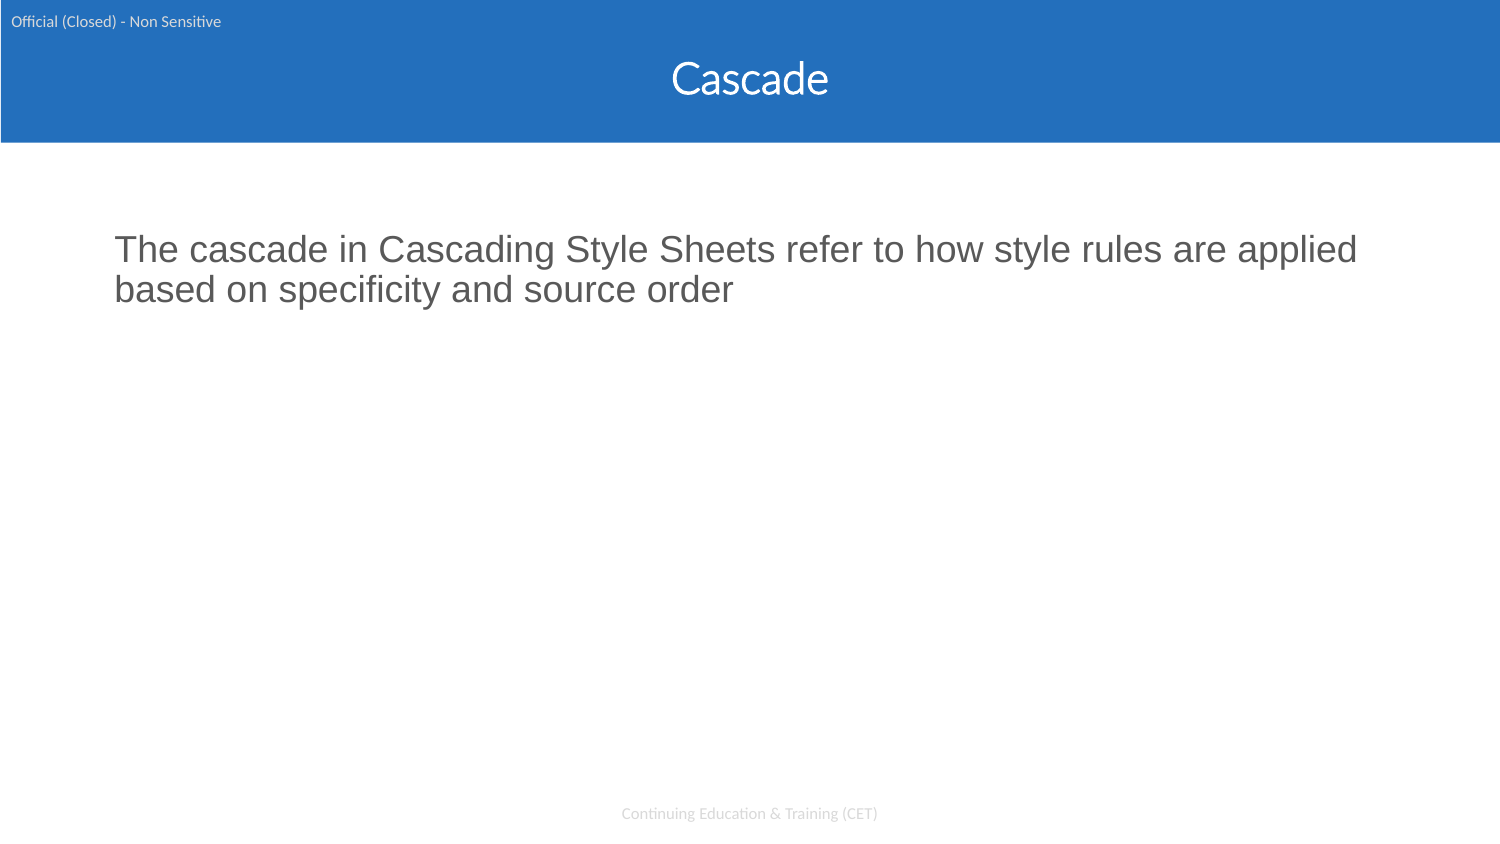

Official (Closed) - Non Sensitive

Cascade
The cascade in Cascading Style Sheets refer to how style rules are applied based on specificity and source order
Continuing Education & Training (CET)